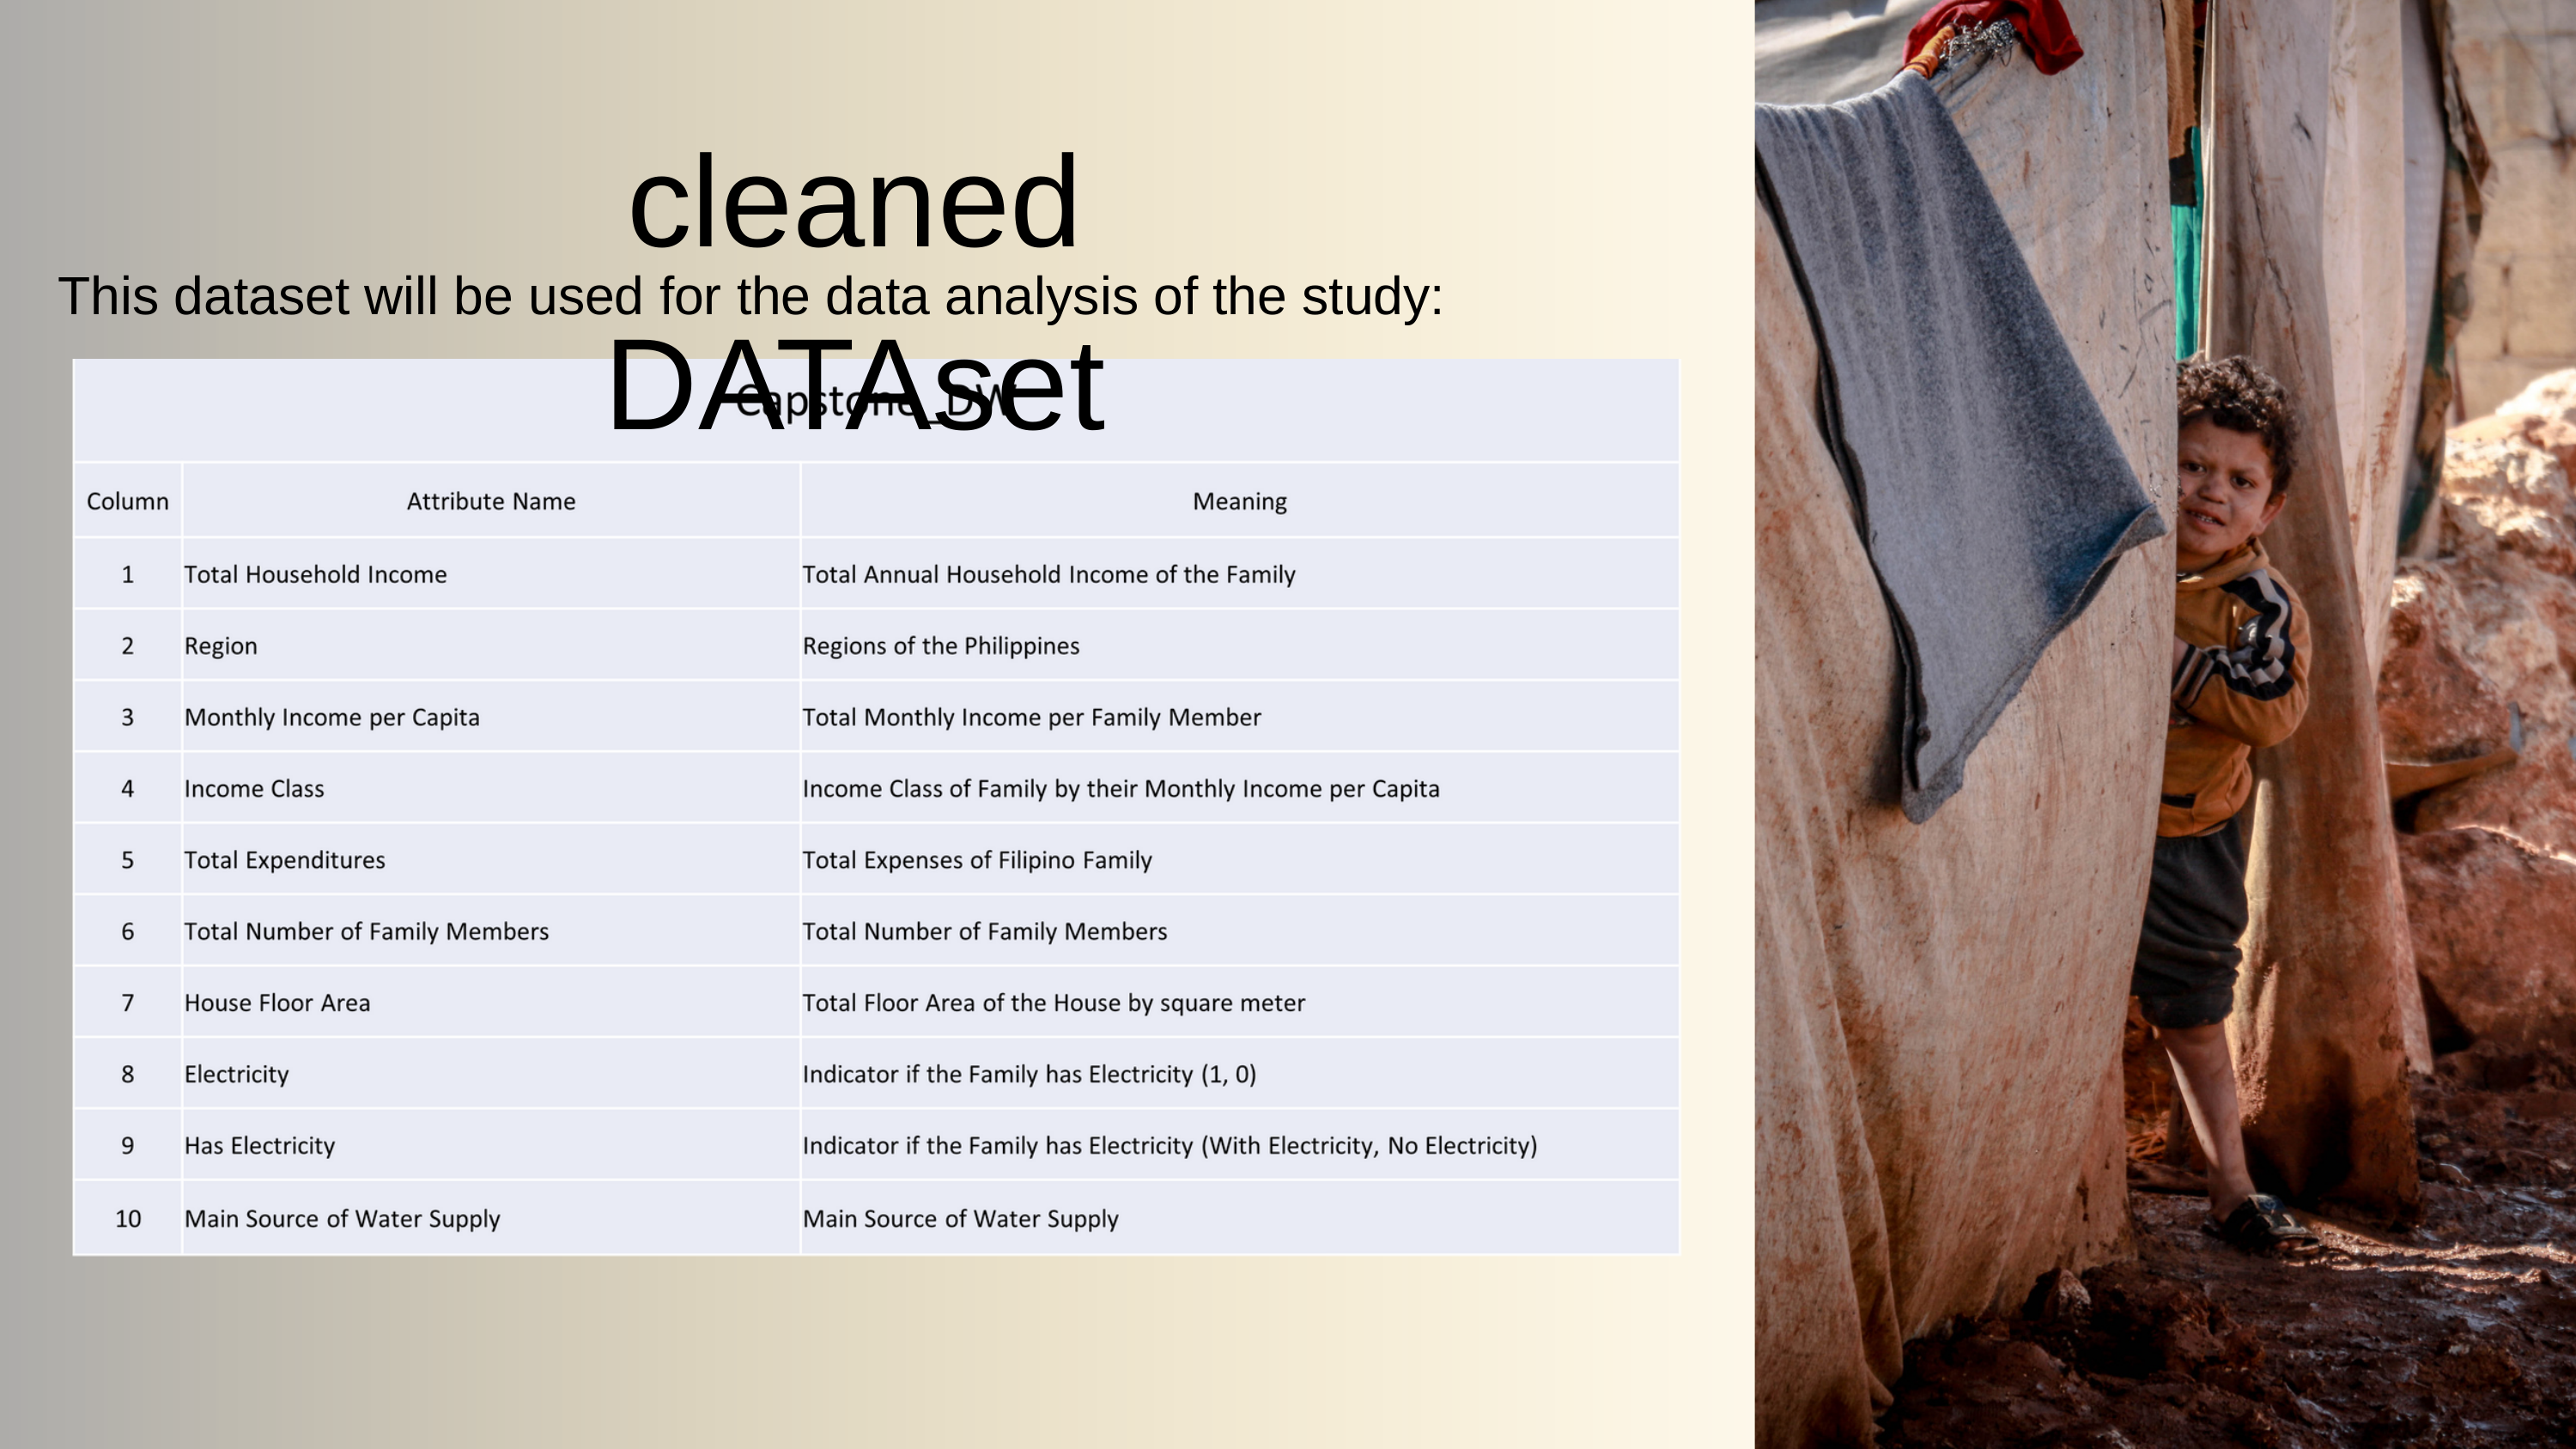

cleaned DATAset
This dataset will be used for the data analysis of the study: